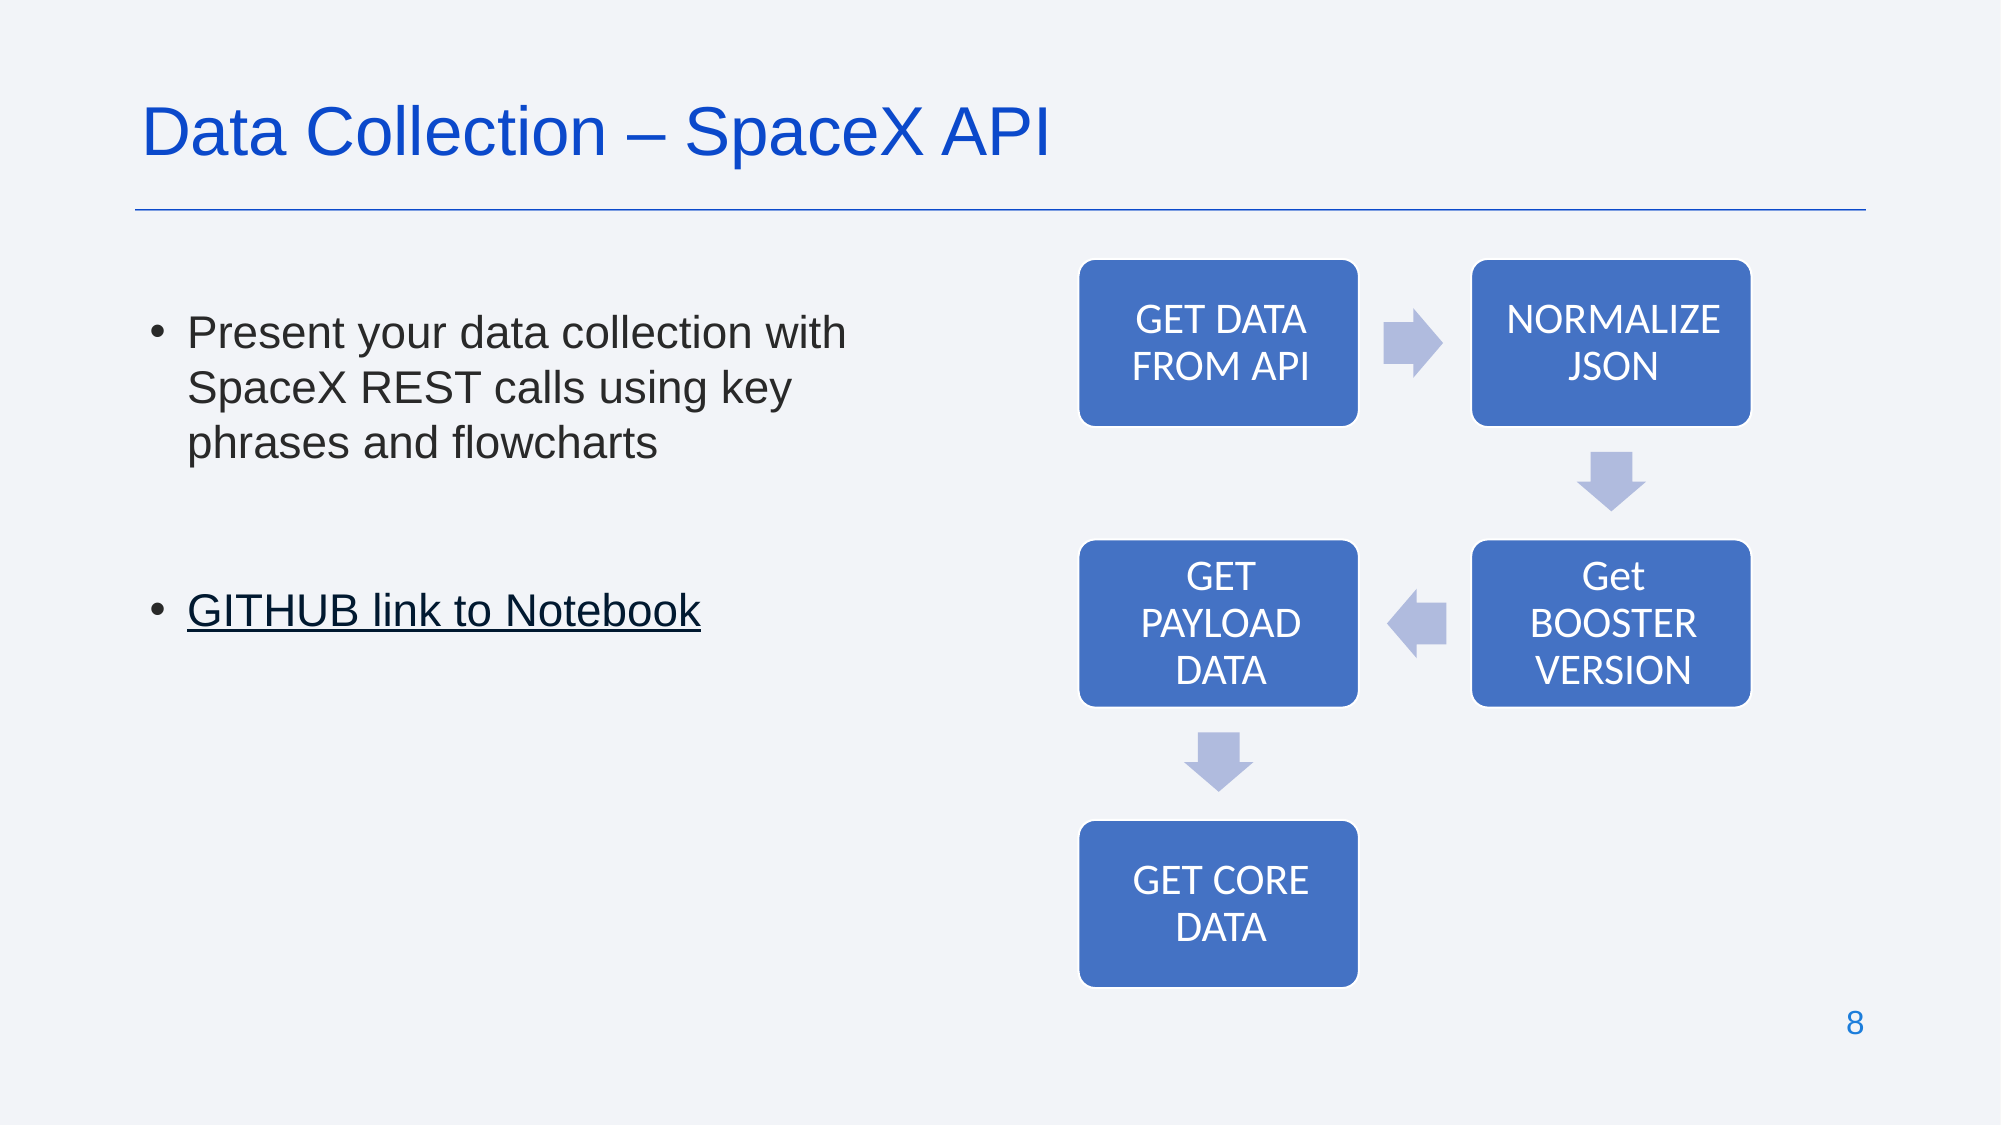

Data Collection – SpaceX API
GET DATA FROM API

NORMALIZE JSON

Get BOOSTER VERSION

GET PAYLOAD DATA

GET CORE DATA
Present your data collection with SpaceX REST calls using key phrases and flowcharts

GITHUB link to Notebook

8